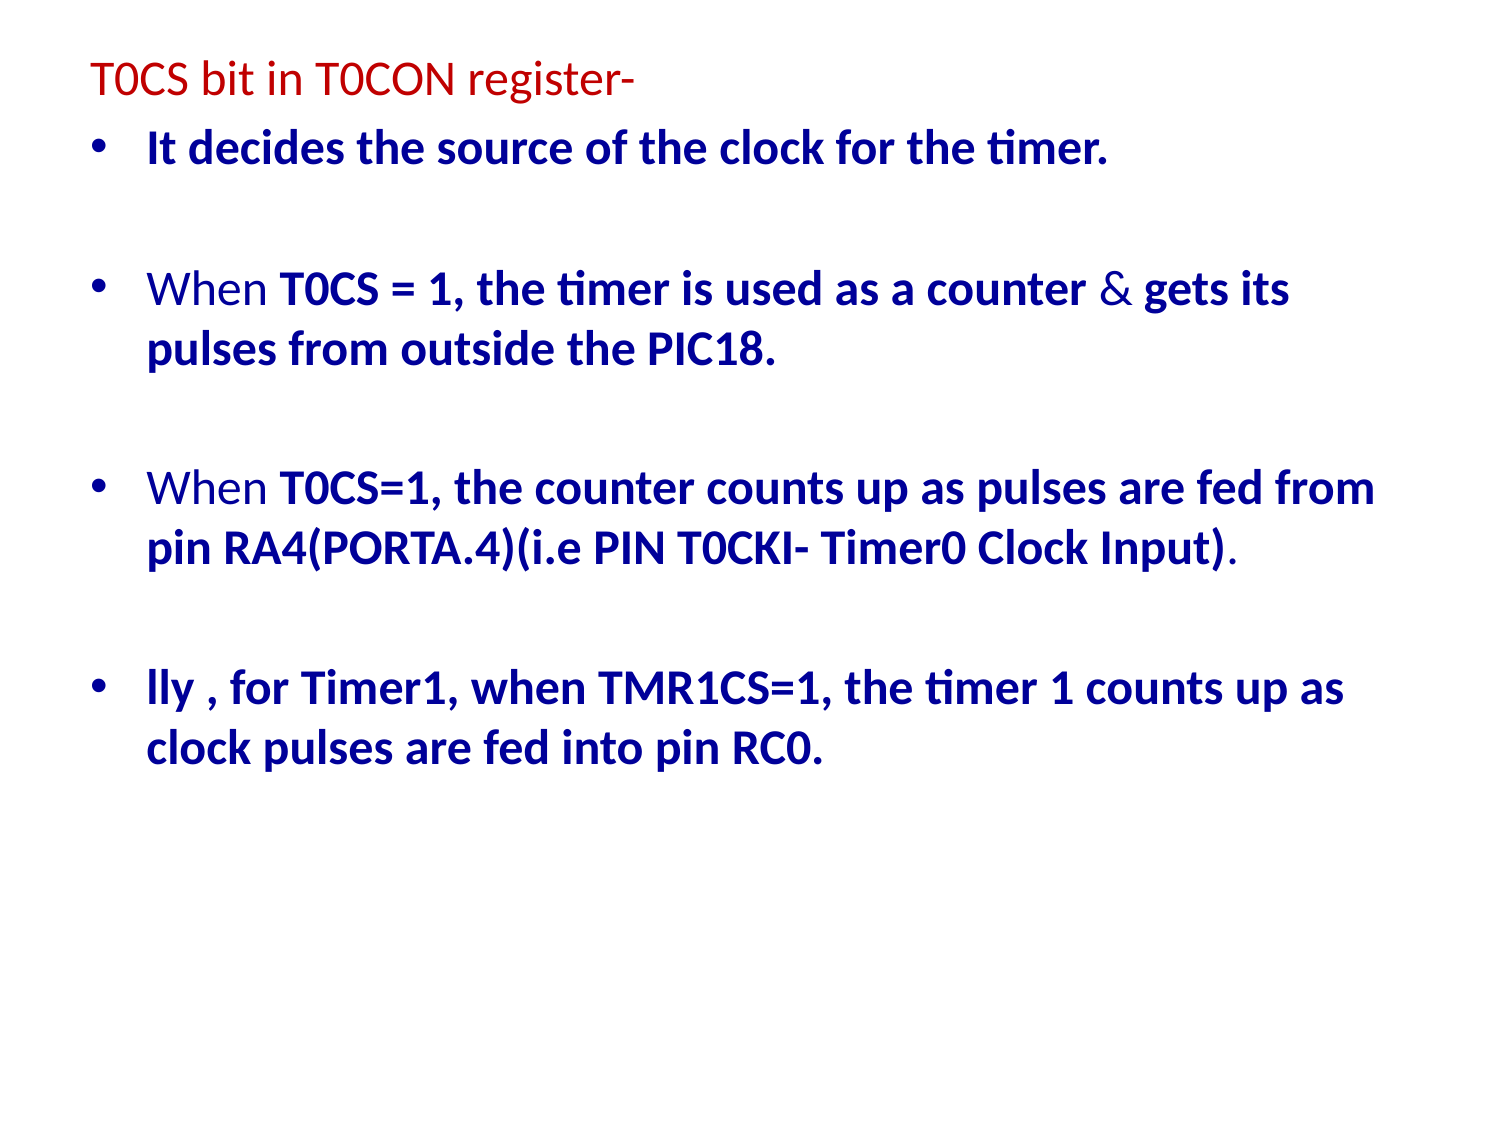

T0CS bit in T0CON register-
It decides the source of the clock for the timer.

When T0CS = 1, the timer is used as a counter & gets its pulses from outside the PIC18.

When T0CS=1, the counter counts up as pulses are fed from pin RA4(PORTA.4)(i.e PIN T0CKI- Timer0 Clock Input).

lly , for Timer1, when TMR1CS=1, the timer 1 counts up as clock pulses are fed into pin RC0.